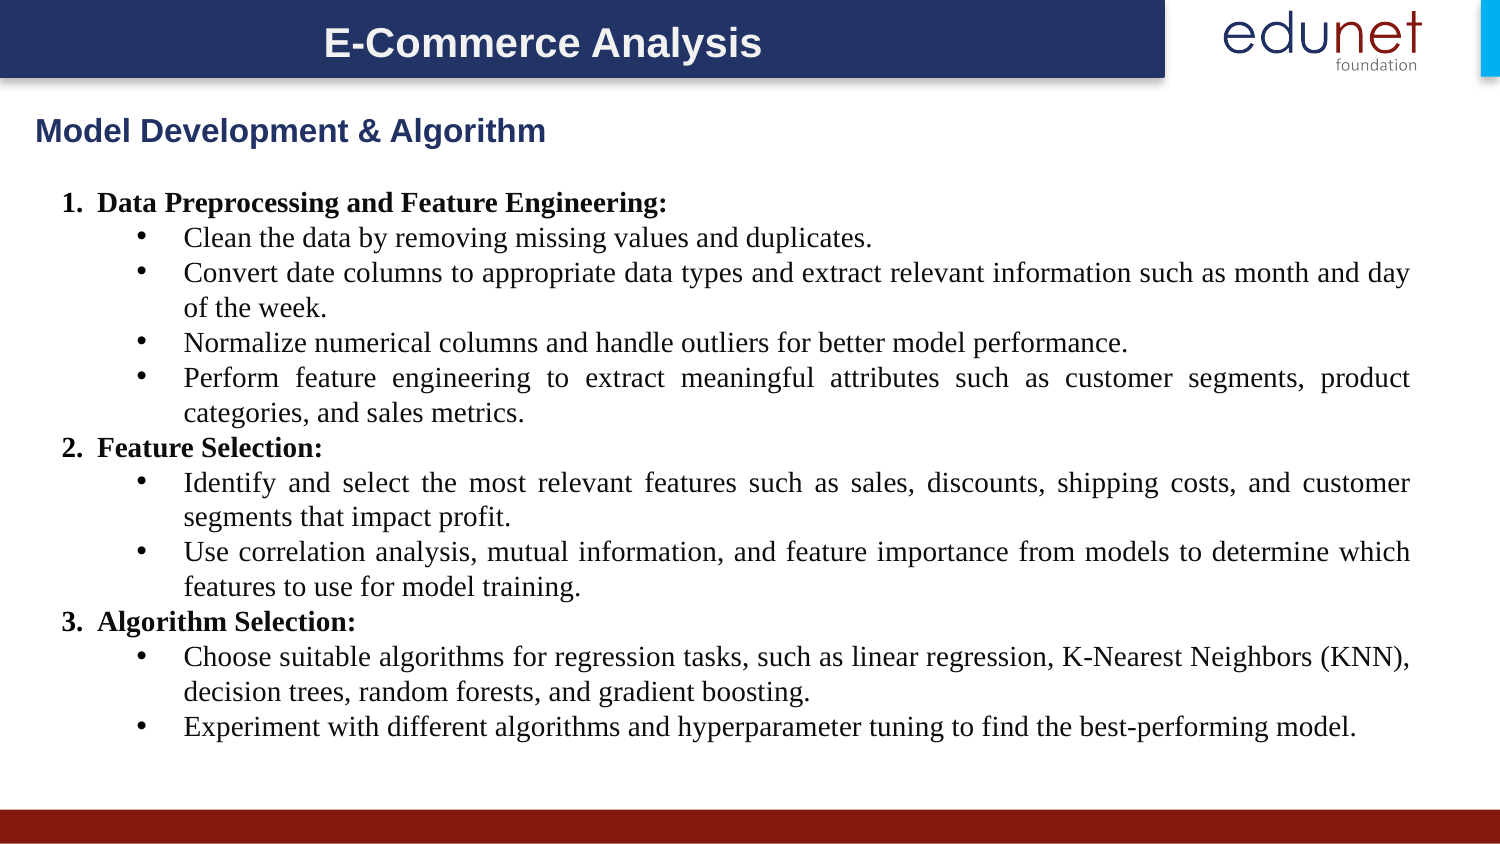

E-Commerce Analysis
Model Development & Algorithm
Data Preprocessing and Feature Engineering:
Clean the data by removing missing values and duplicates.
Convert date columns to appropriate data types and extract relevant information such as month and day of the week.
Normalize numerical columns and handle outliers for better model performance.
Perform feature engineering to extract meaningful attributes such as customer segments, product categories, and sales metrics.
Feature Selection:
Identify and select the most relevant features such as sales, discounts, shipping costs, and customer segments that impact profit.
Use correlation analysis, mutual information, and feature importance from models to determine which features to use for model training.
Algorithm Selection:
Choose suitable algorithms for regression tasks, such as linear regression, K-Nearest Neighbors (KNN), decision trees, random forests, and gradient boosting.
Experiment with different algorithms and hyperparameter tuning to find the best-performing model.